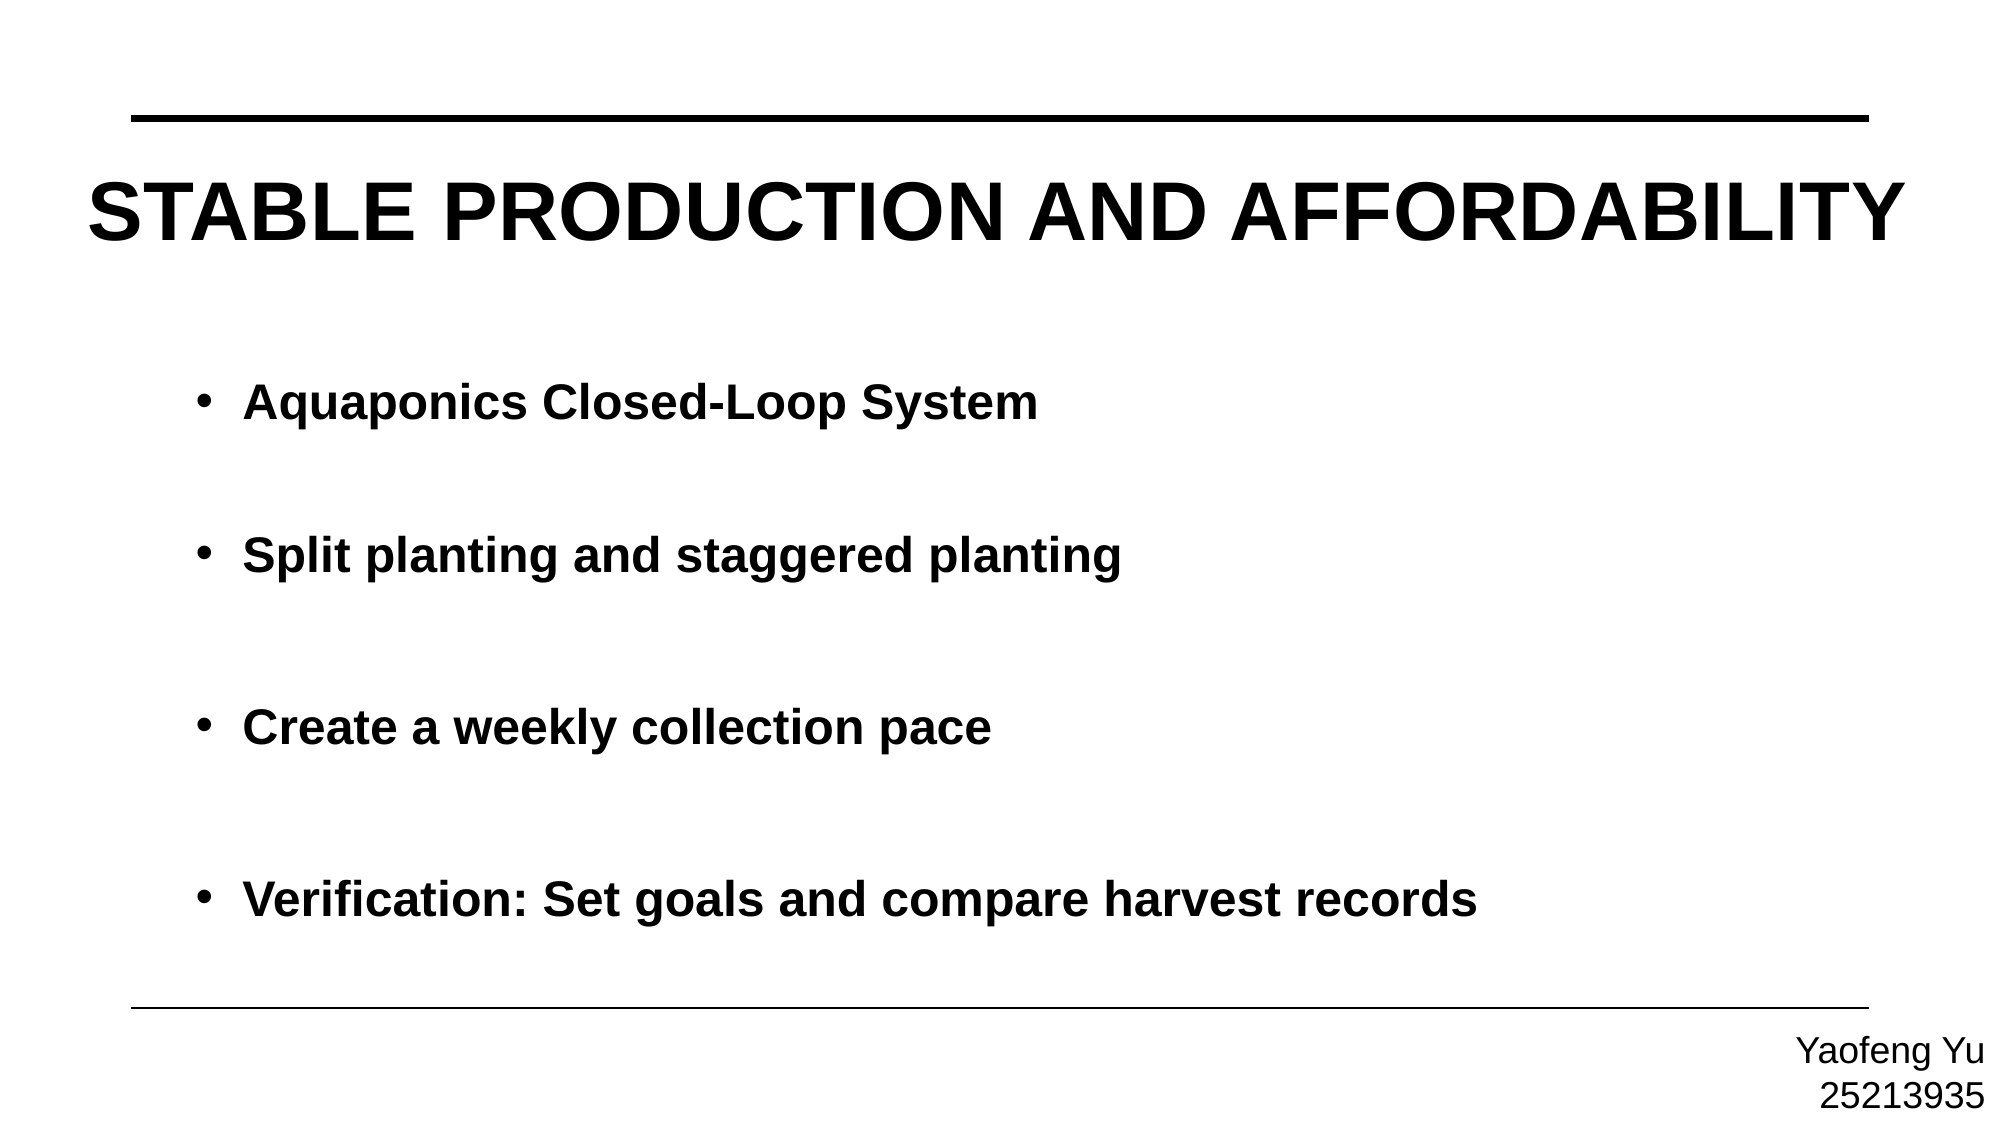

# Stable Production and Affordability

Aquaponics Closed-Loop System

Split planting and staggered planting

Create a weekly collection pace

Verification: Set goals and compare harvest records

Yaofeng Yu
25213935